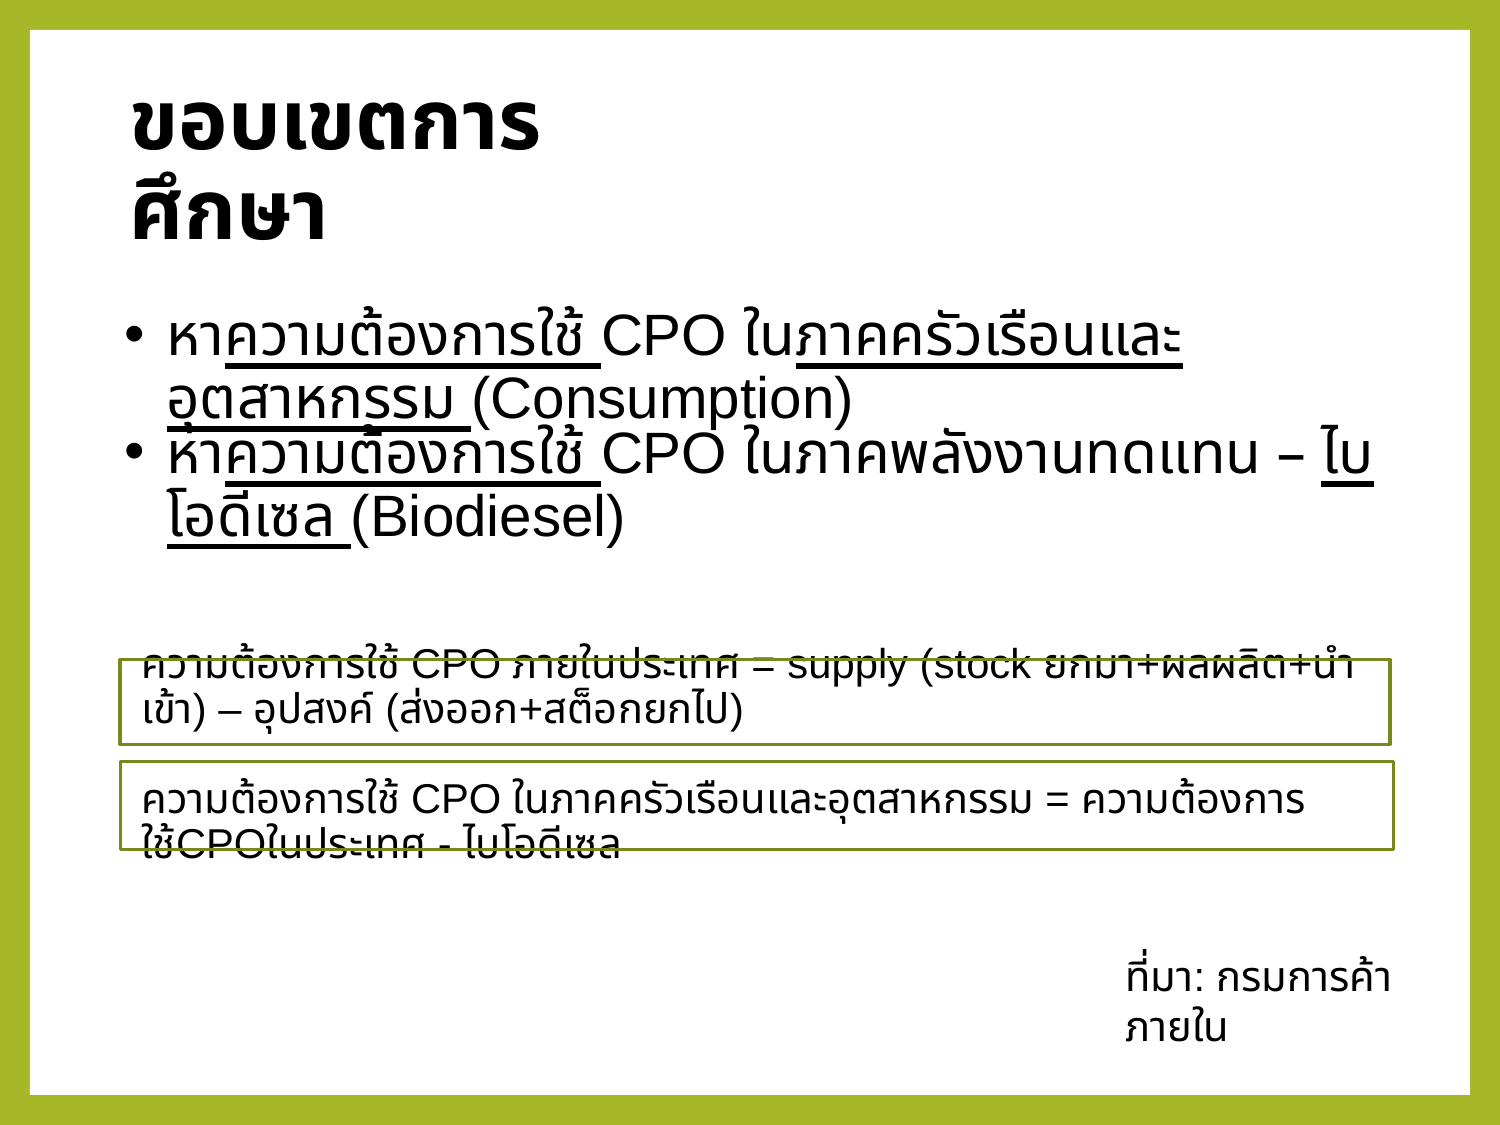

ขอบเขตการศึกษา
หาความต้องการใช้ CPO ในภาคครัวเรือนและอุตสาหกรรม (Consumption)
หาความต้องการใช้ CPO ในภาคพลังงานทดแทน – ไบโอดีเซล (Biodiesel)

ความต้องการใช้ CPO ภายในประเทศ = supply (stock ยกมา+ผลผลิต+นำเข้า) – อุปสงค์ (ส่งออก+สต็อกยกไป)
ความต้องการใช้ CPO ในภาคครัวเรือนและอุตสาหกรรม = ความต้องการใช้CPOในประเทศ - ไบโอดีเซล

ที่มา: กรมการค้าภายใน